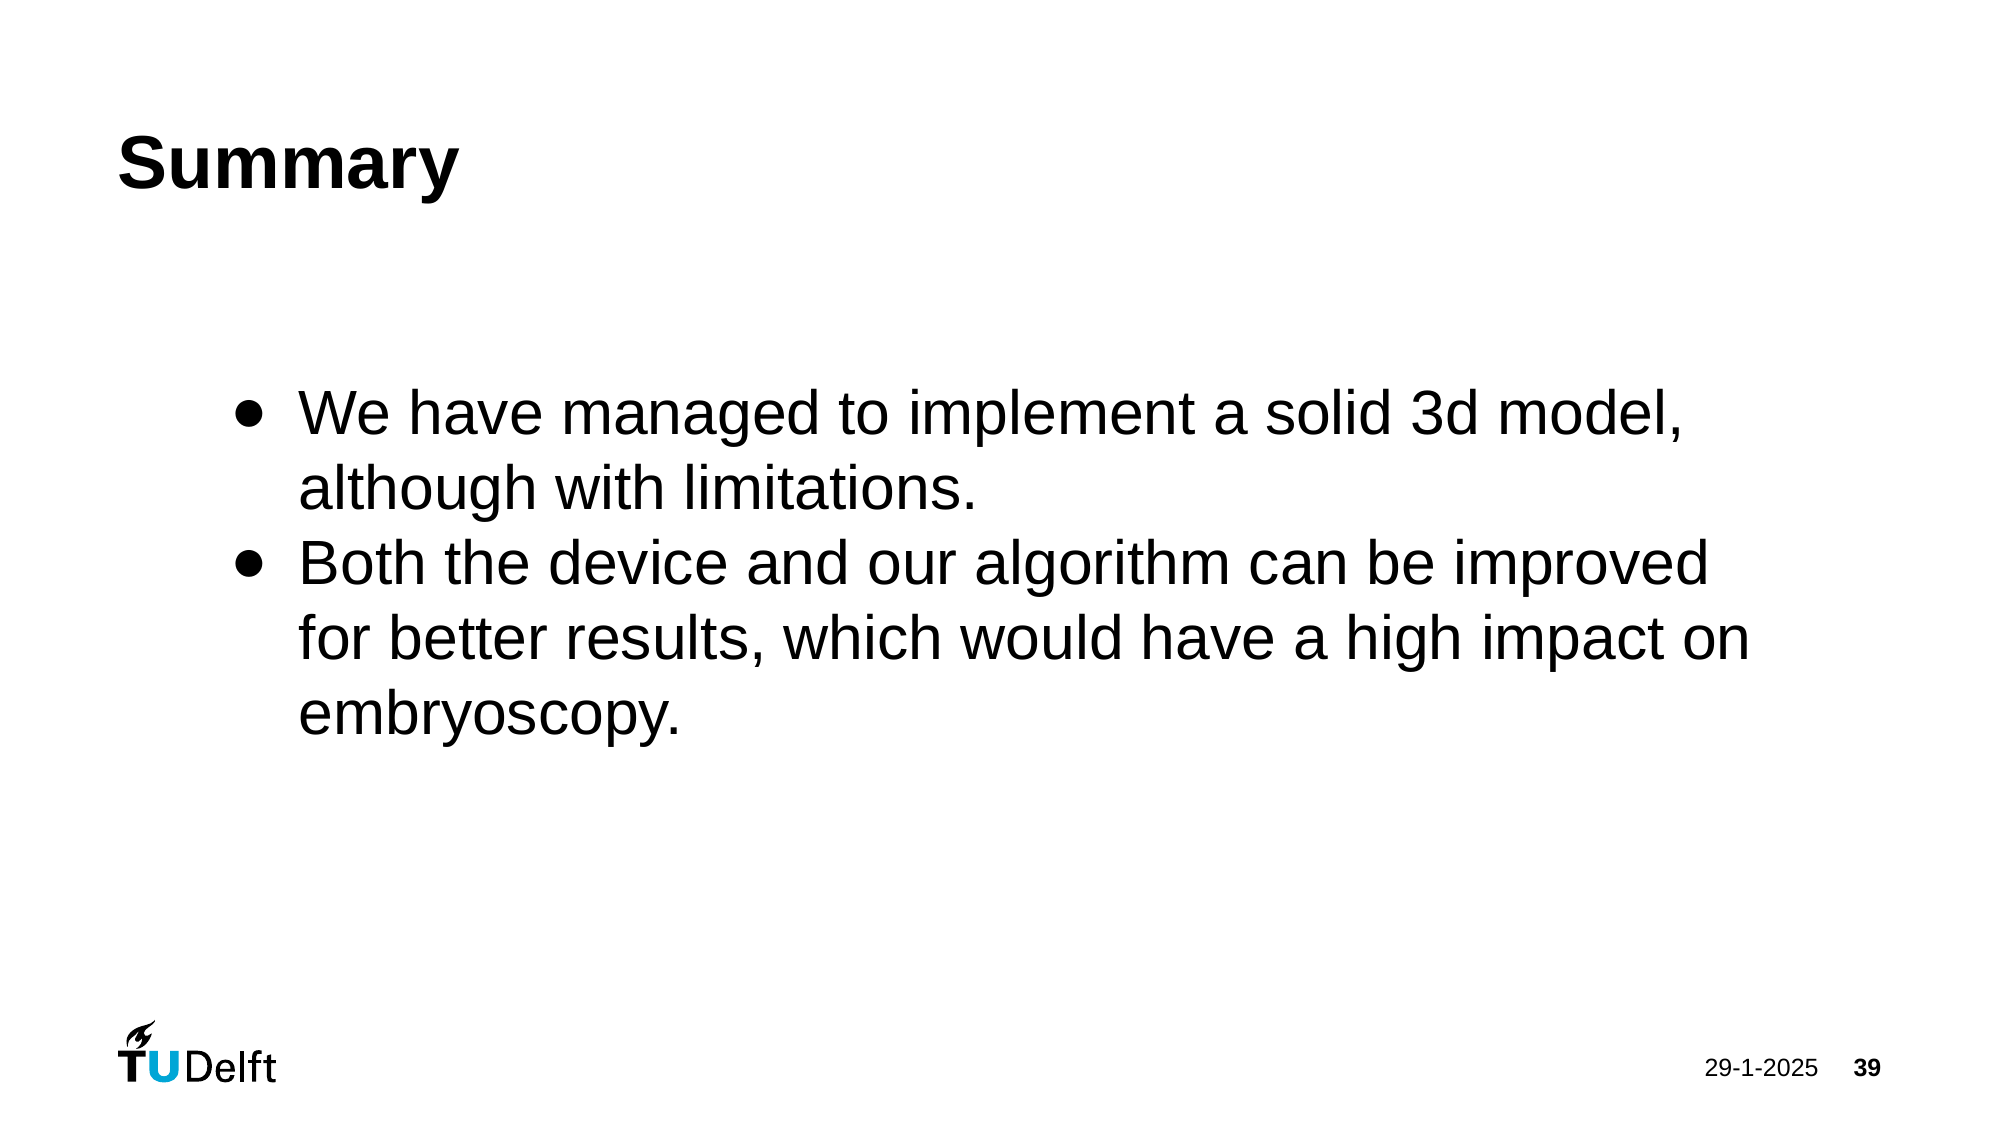

# Summary
We have managed to implement a solid 3d model, although with limitations.
Both the device and our algorithm can be improved for better results, which would have a high impact on embryoscopy.

39
29-1-2025